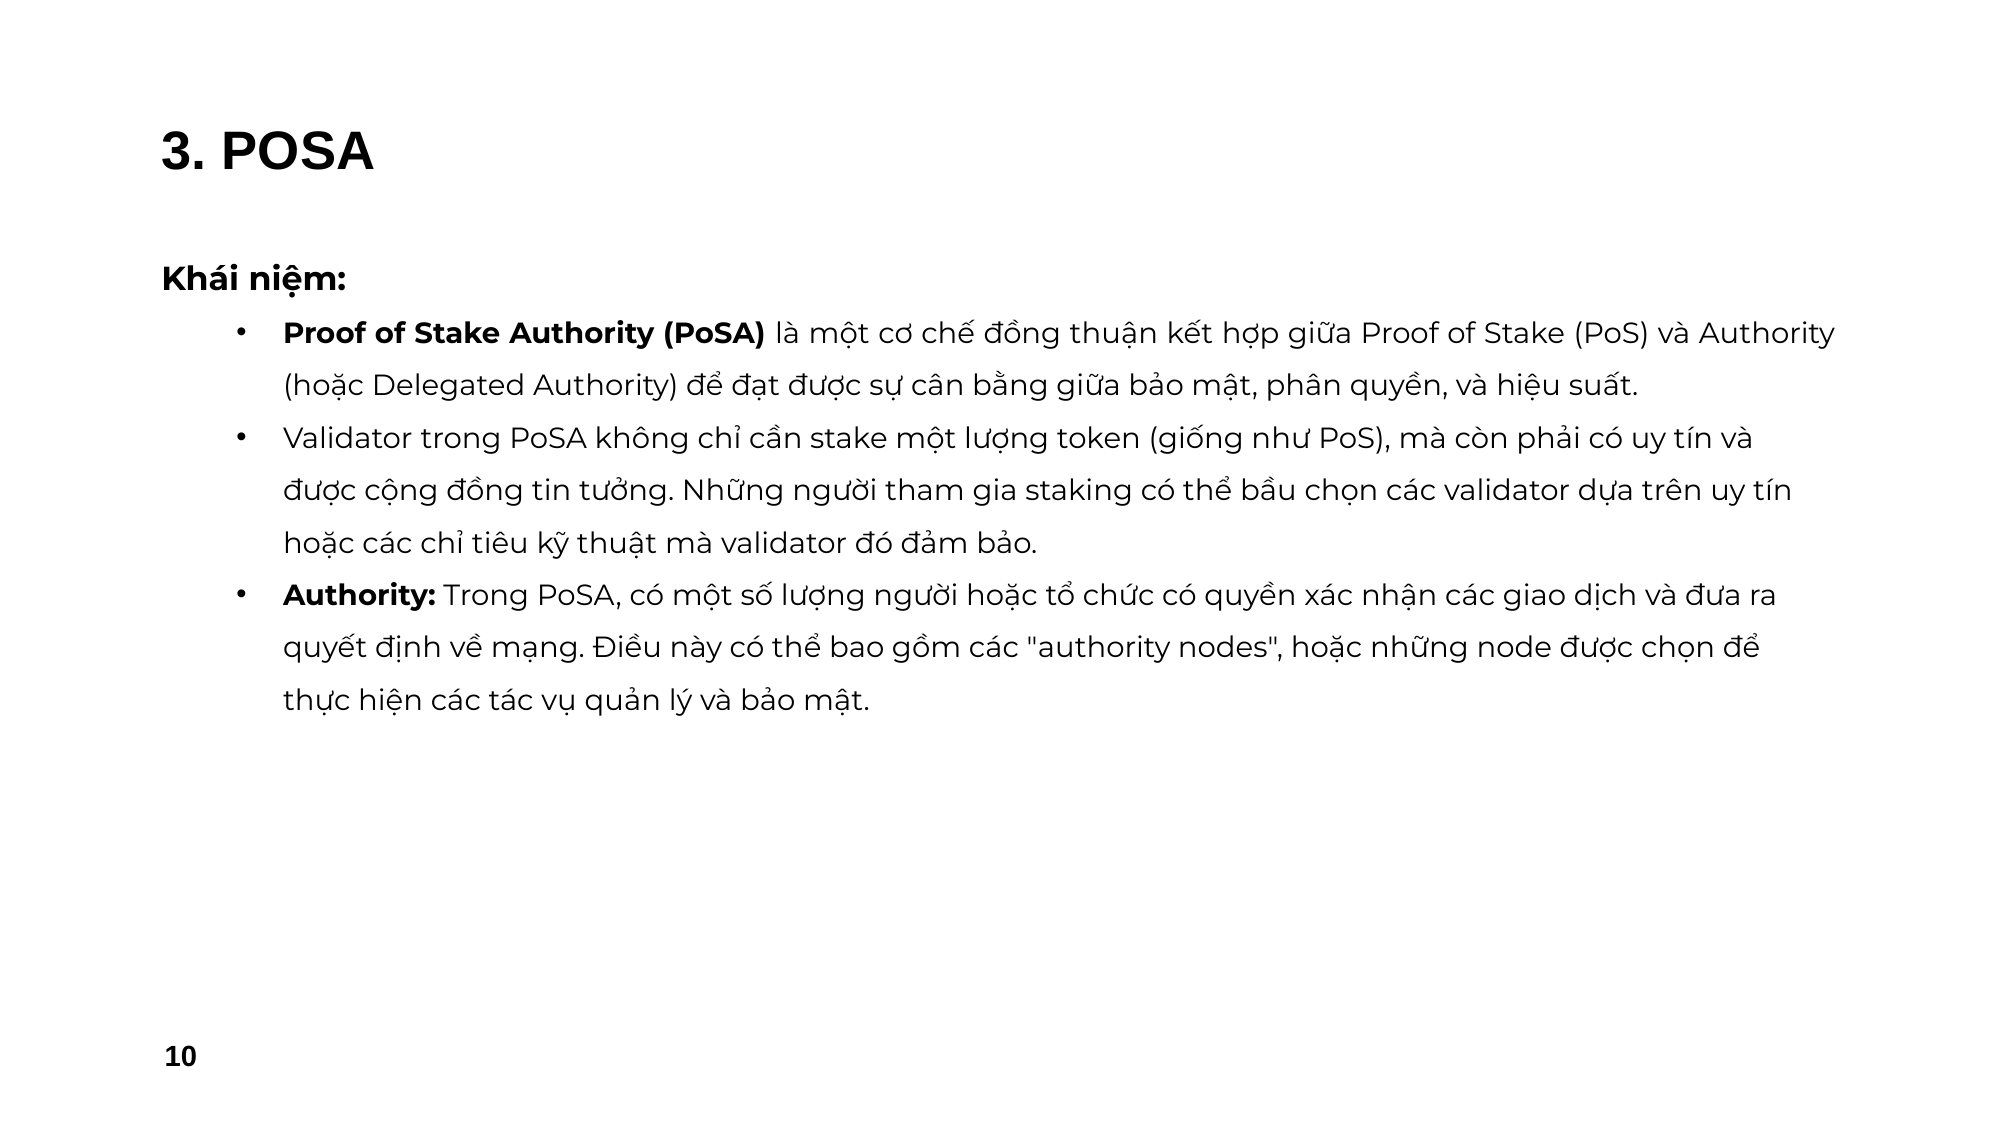

# 3. POSA
Khái niệm:
Proof of Stake Authority (PoSA) là một cơ chế đồng thuận kết hợp giữa Proof of Stake (PoS) và Authority (hoặc Delegated Authority) để đạt được sự cân bằng giữa bảo mật, phân quyền, và hiệu suất.
Validator trong PoSA không chỉ cần stake một lượng token (giống như PoS), mà còn phải có uy tín và được cộng đồng tin tưởng. Những người tham gia staking có thể bầu chọn các validator dựa trên uy tín hoặc các chỉ tiêu kỹ thuật mà validator đó đảm bảo.
Authority: Trong PoSA, có một số lượng người hoặc tổ chức có quyền xác nhận các giao dịch và đưa ra quyết định về mạng. Điều này có thể bao gồm các "authority nodes", hoặc những node được chọn để thực hiện các tác vụ quản lý và bảo mật.

10